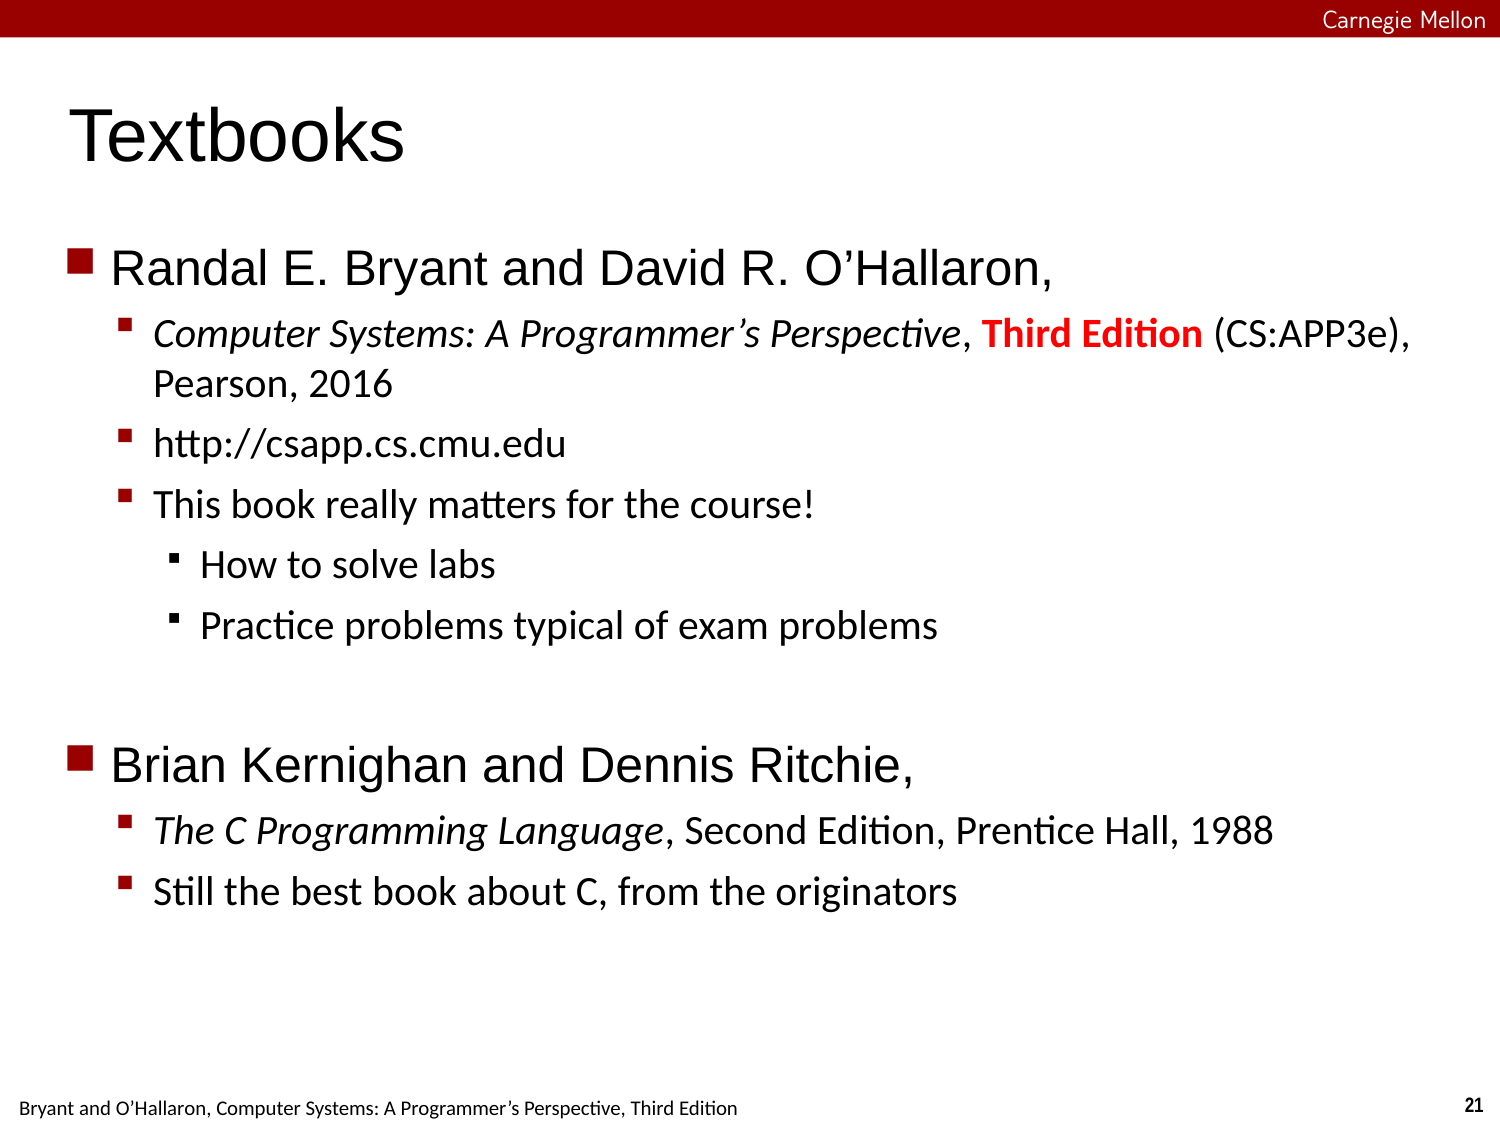

Carnegie Mellon
# Textbooks
Randal E. Bryant and David R. O’Hallaron,
Computer Systems: A Programmer’s Perspective, Third Edition (CS:APP3e), Pearson, 2016
http://csapp.cs.cmu.edu
This book really matters for the course!
How to solve labs
Practice problems typical of exam problems

Brian Kernighan and Dennis Ritchie,
The C Programming Language, Second Edition, Prentice Hall, 1988
Still the best book about C, from the originators